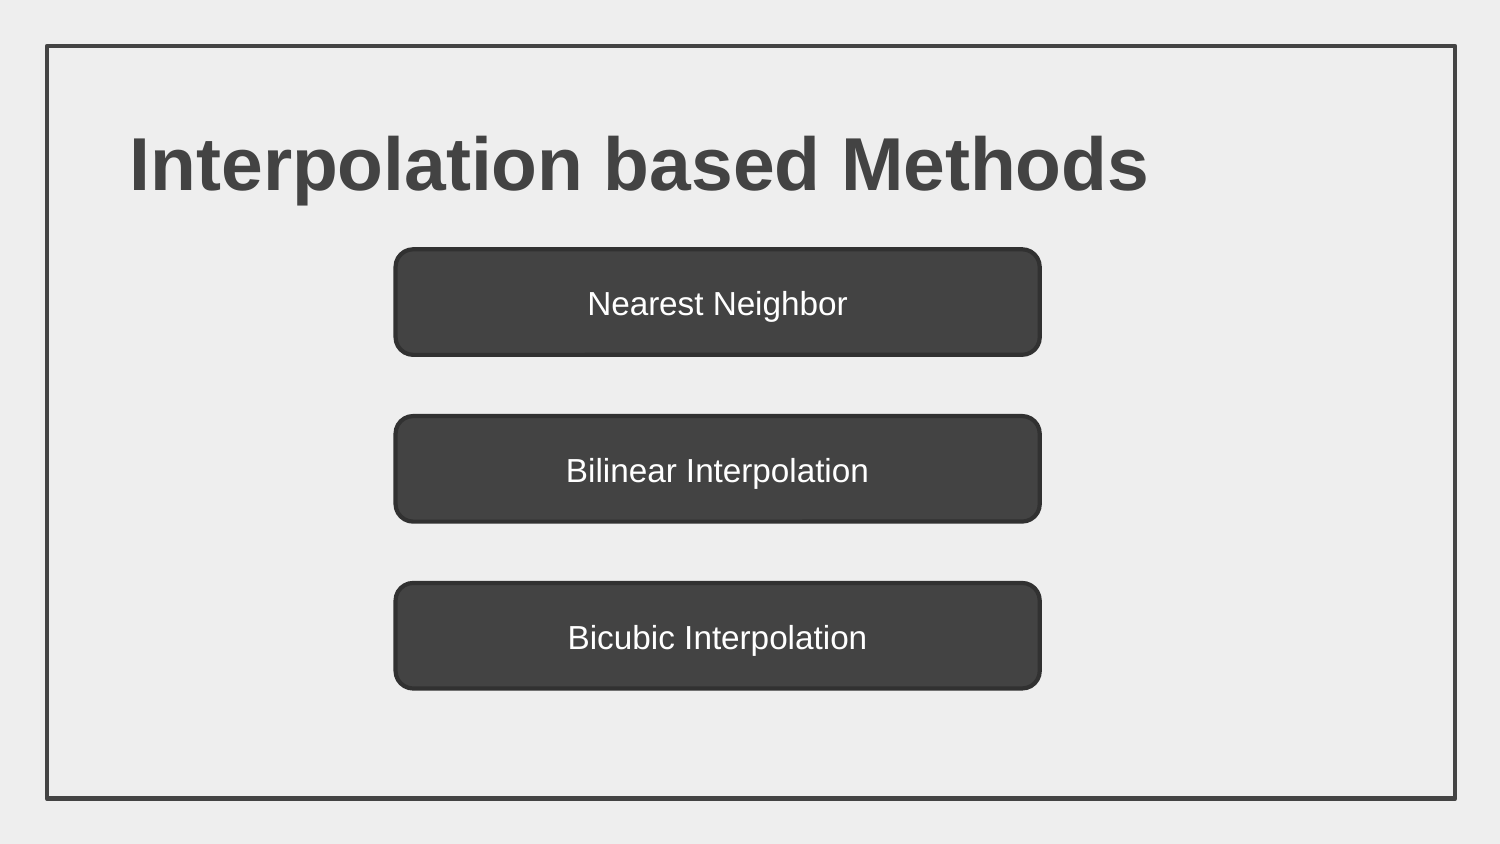

# Interpolation based Methods
Nearest Neighbor
Bilinear Interpolation
Bicubic Interpolation